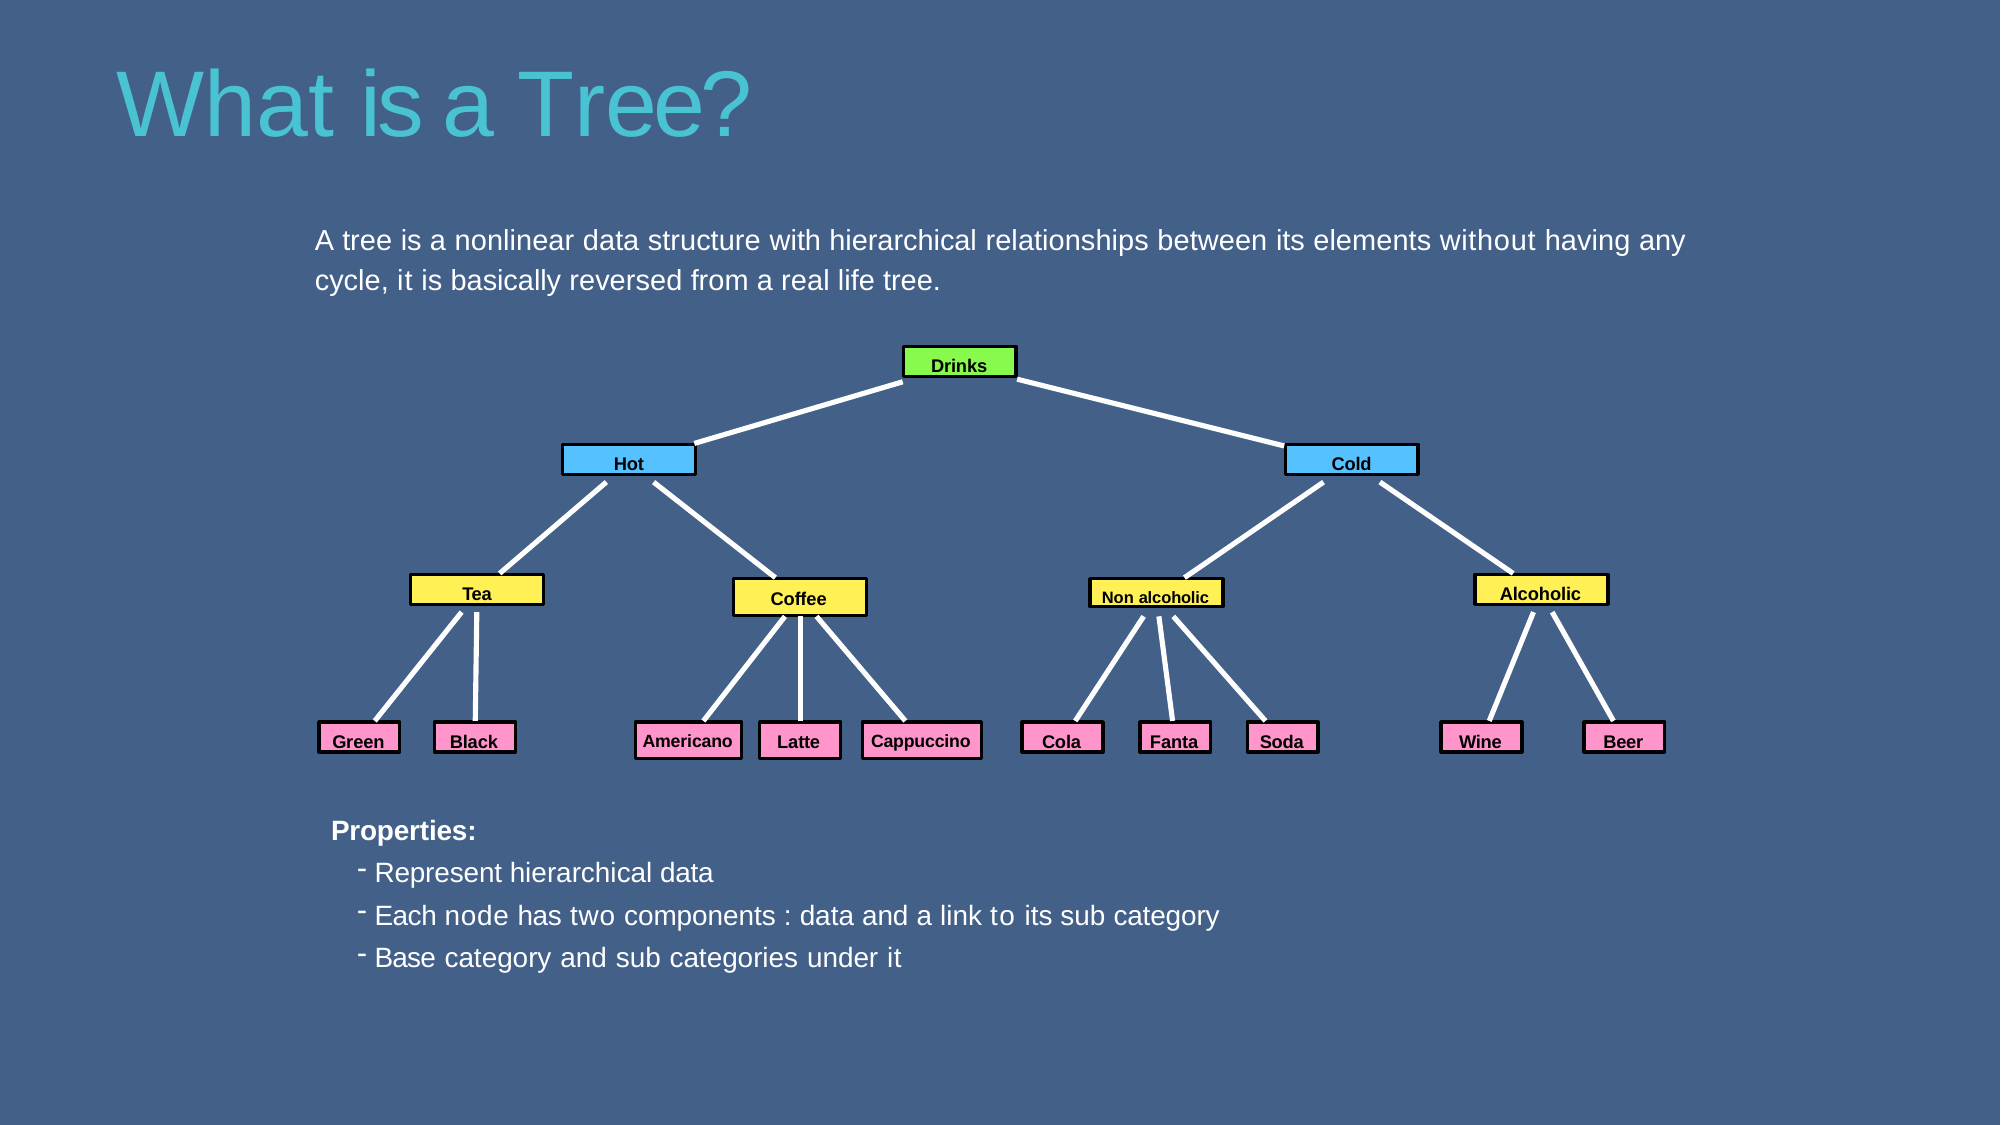

# What is a Tree?
A tree is a nonlinear data structure with hierarchical relationships between its elements without having any cycle, it is basically reversed from a real life tree.
Drinks

Hot
Cold

Tea
Alcoholic

Non alcoholic
Coﬀee

Green
Black
Cola
Fanta
Soda
Wine
Beer
Latte
Americano
Cappuccino
Properties:
Represent hierarchical data
Each node has two components : data and a link to its sub category
Base category and sub categories under it